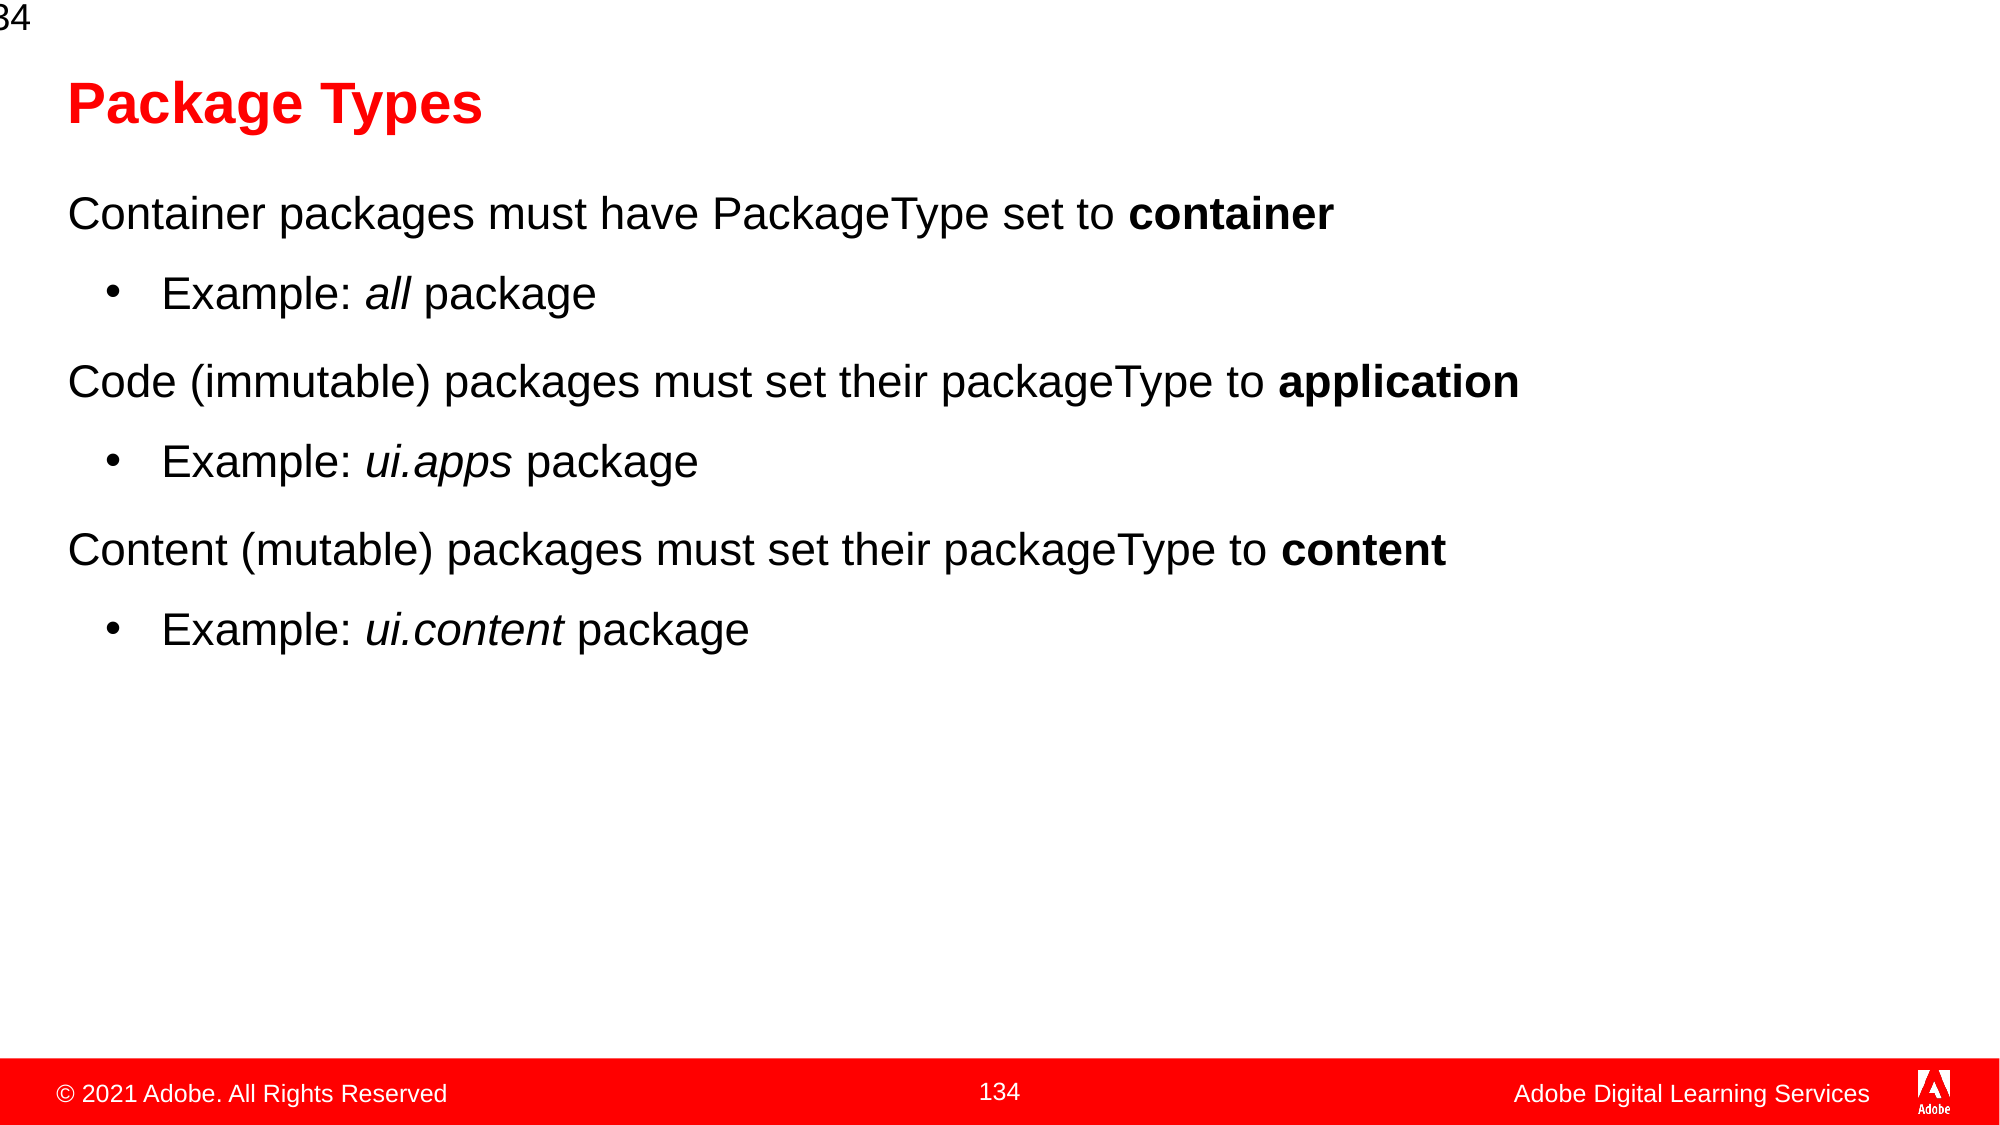

134
# Package Types
Container packages must have PackageType set to container
Example: all package
Code (immutable) packages must set their packageType to application
Example: ui.apps package
Content (mutable) packages must set their packageType to content
Example: ui.content package